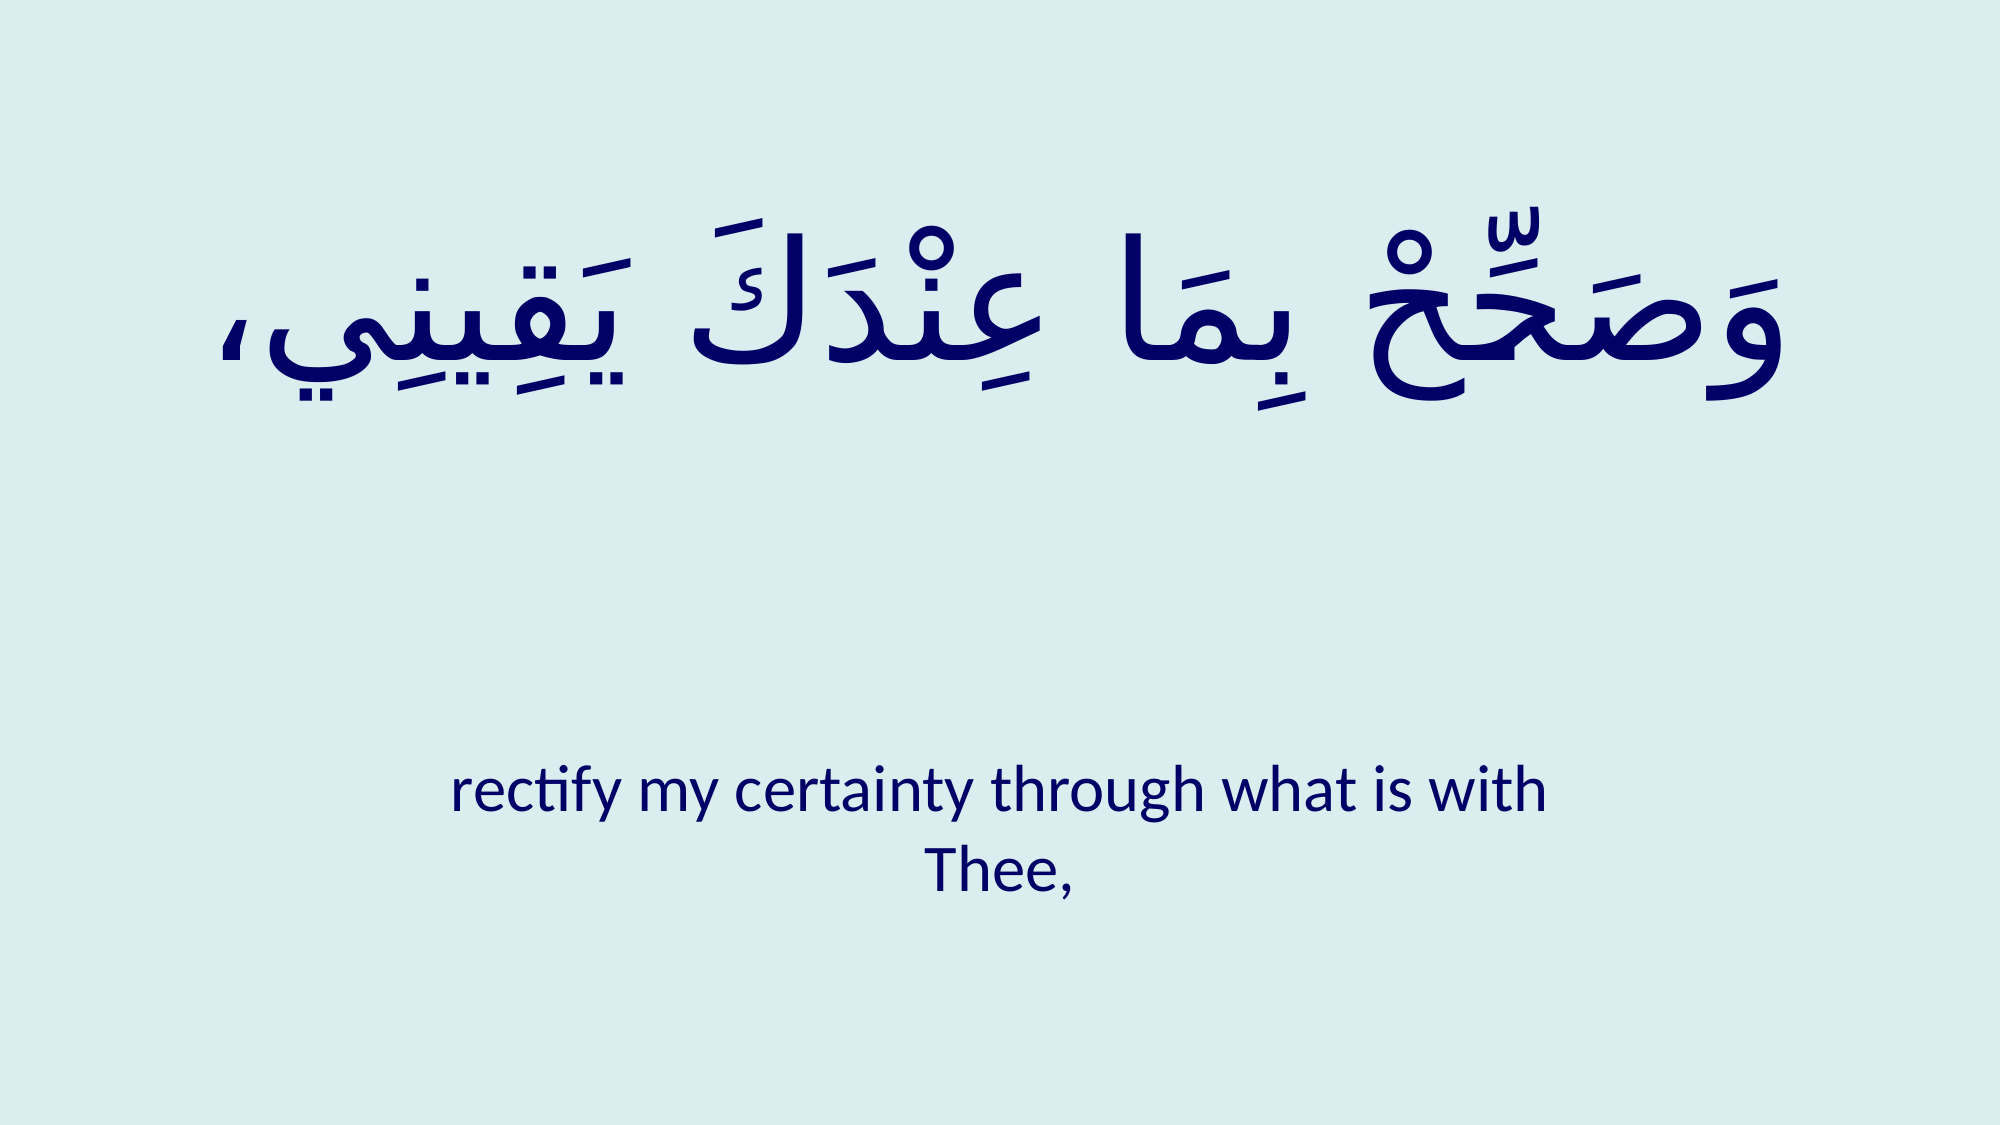

# وَصَحِّحْ بِمَا عِنْدَكَ يَقِينِي،
rectify my certainty through what is with Thee,